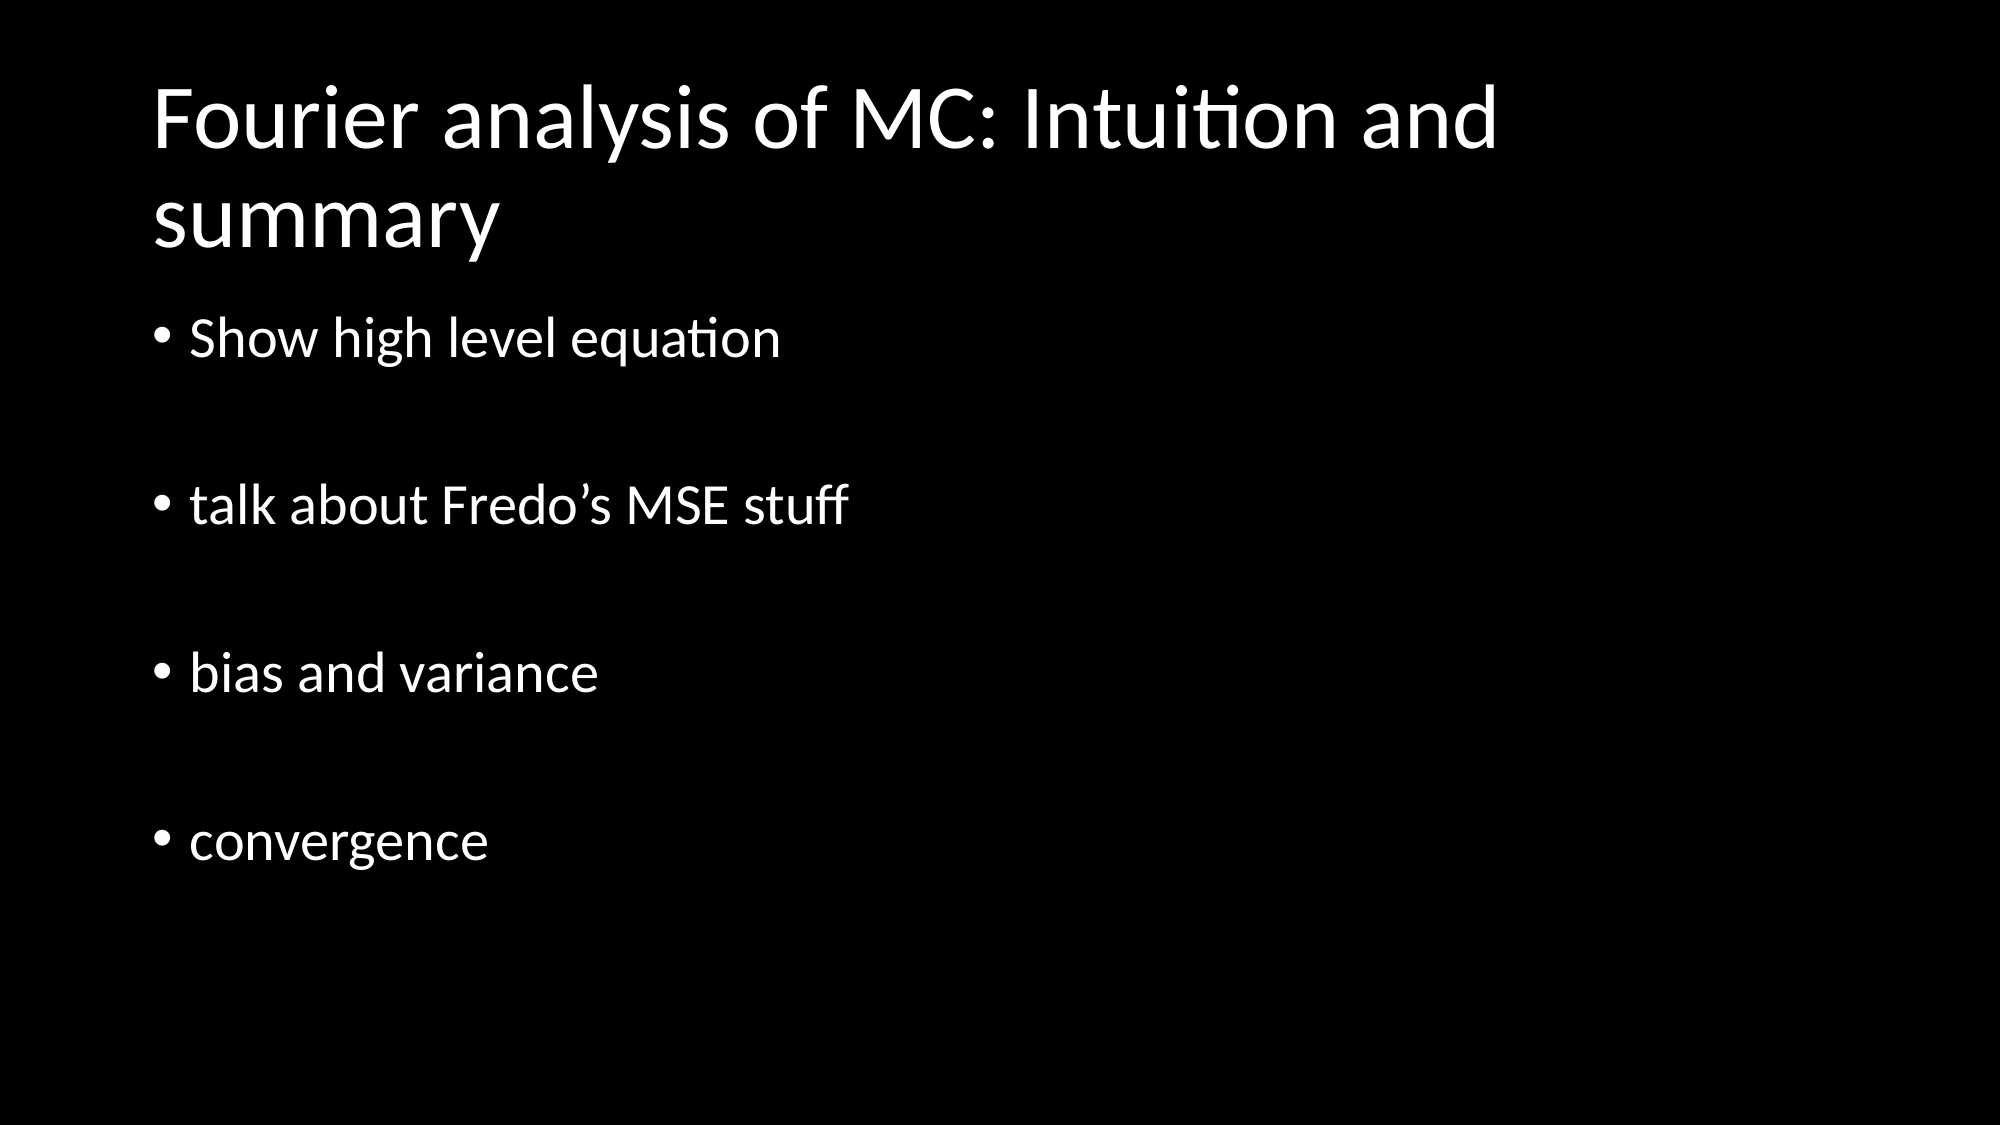

# Fourier analysis of MC: Intuition and summary
Show high level equation

talk about Fredo’s MSE stuff

bias and variance

convergence